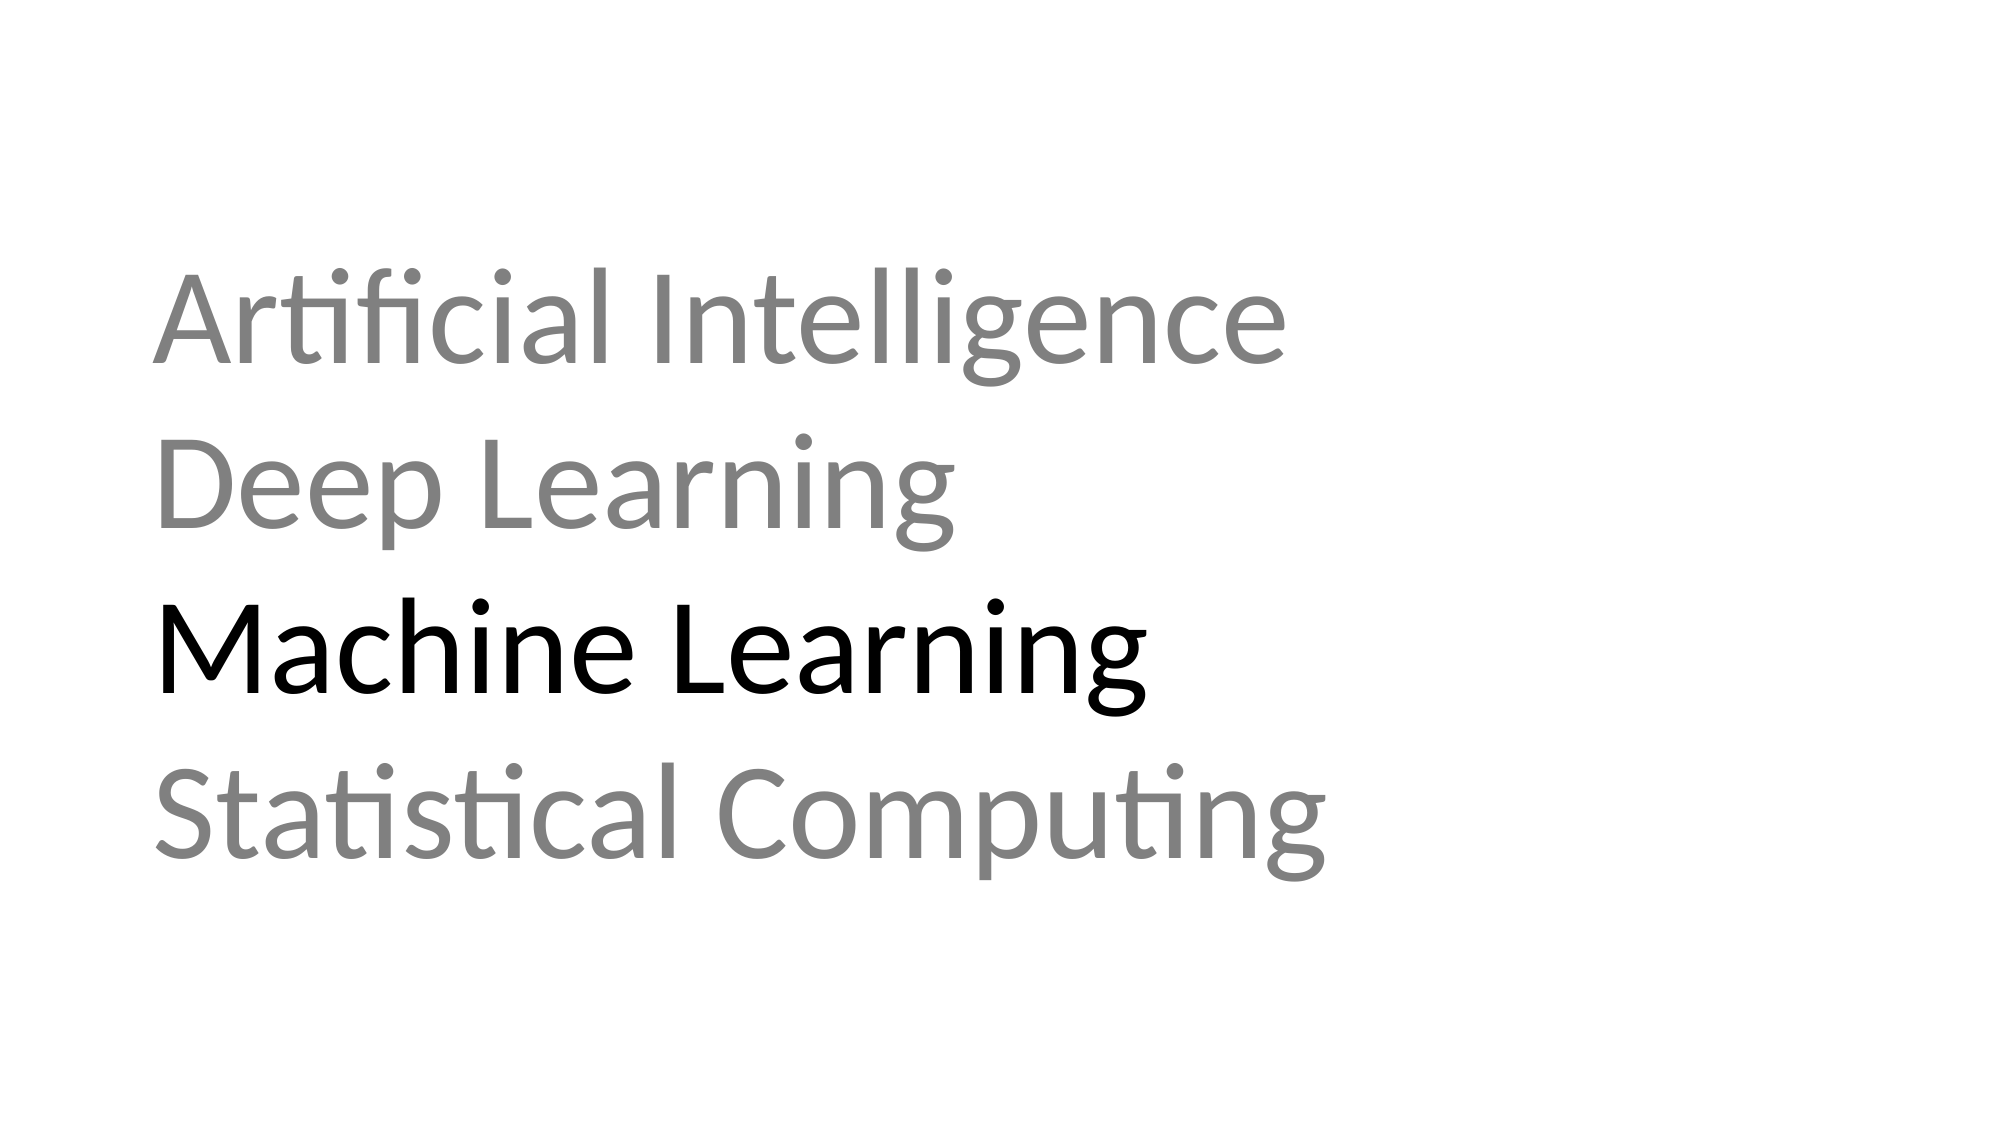

# Artificial Intelligence Deep Learning Machine Learning Statistical Computing